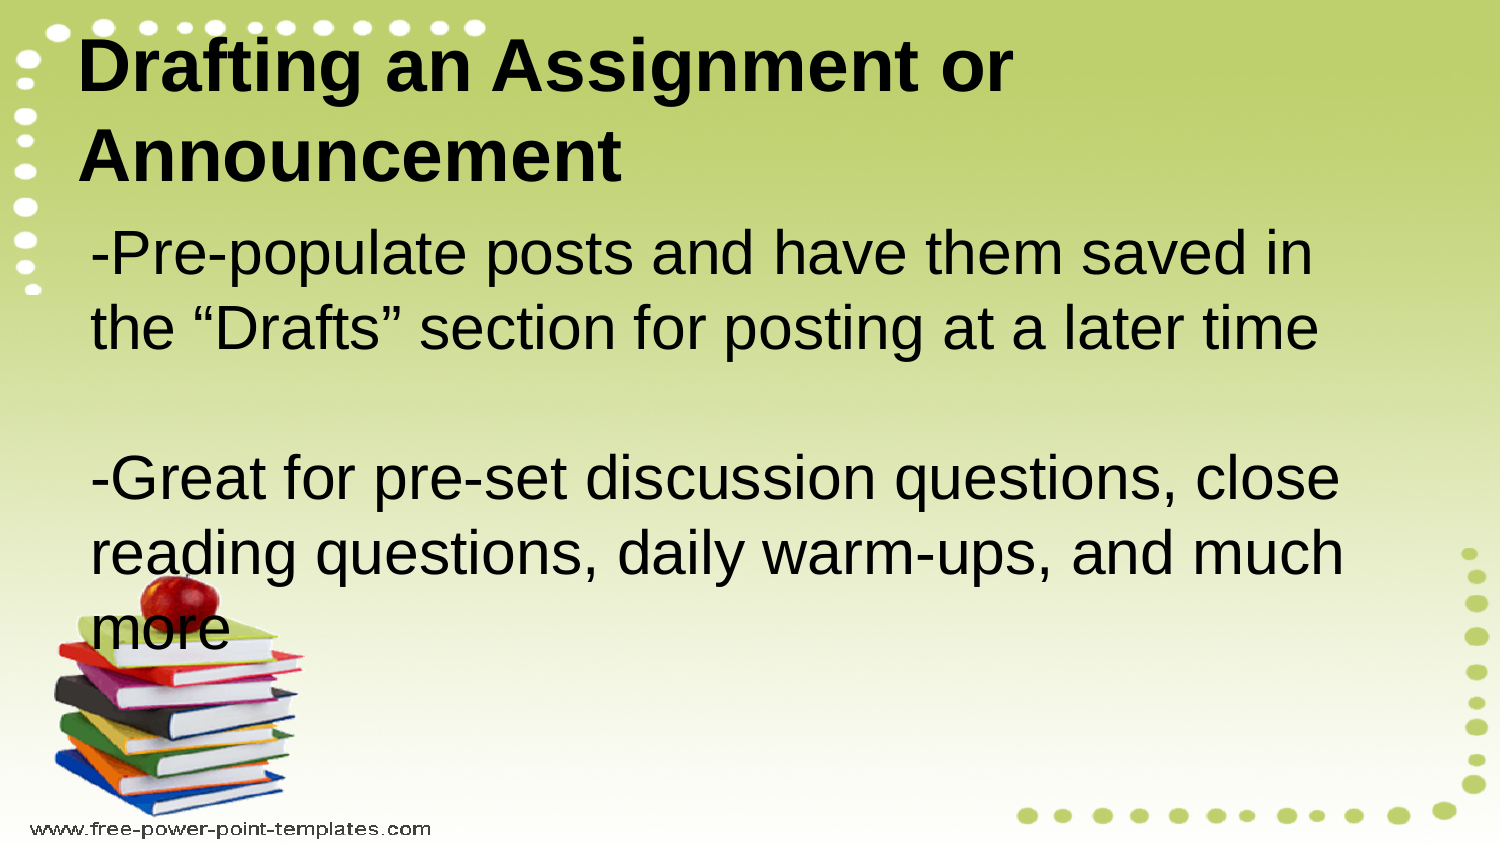

# Drafting an Assignment or Announcement
-Pre-populate posts and have them saved in the “Drafts” section for posting at a later time

-Great for pre-set discussion questions, close reading questions, daily warm-ups, and much more